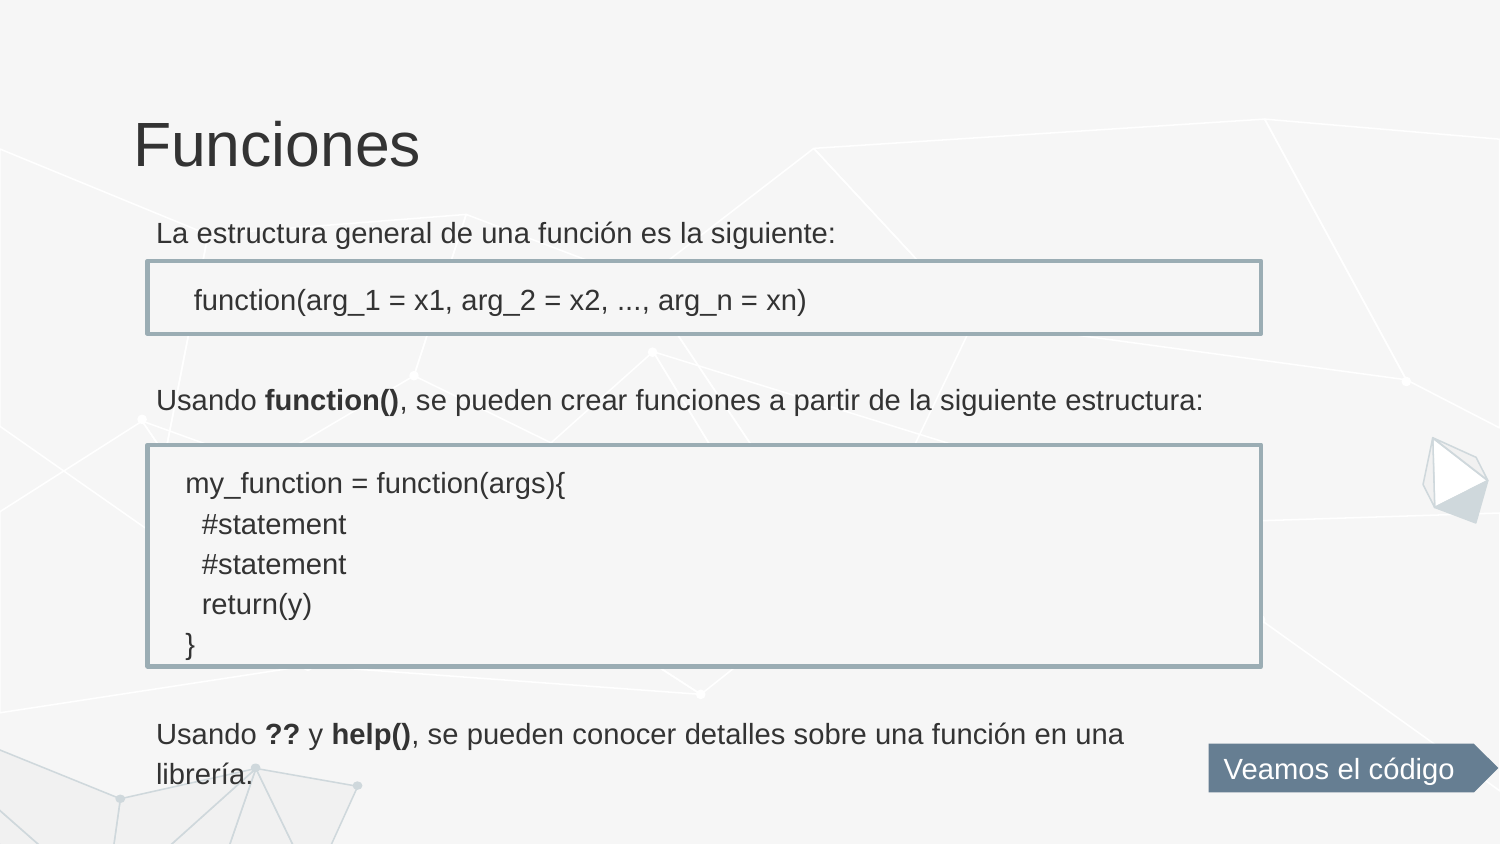

# Funciones
La estructura general de una función es la siguiente:
 function(arg_1 = x1, arg_2 = x2, ..., arg_n = xn)
Usando function(), se pueden crear funciones a partir de la siguiente estructura:
my_function = function(args){
  #statement
  #statement
  return(y)
}
Usando ?? y help(), se pueden conocer detalles sobre una función en una librería.
Veamos el código